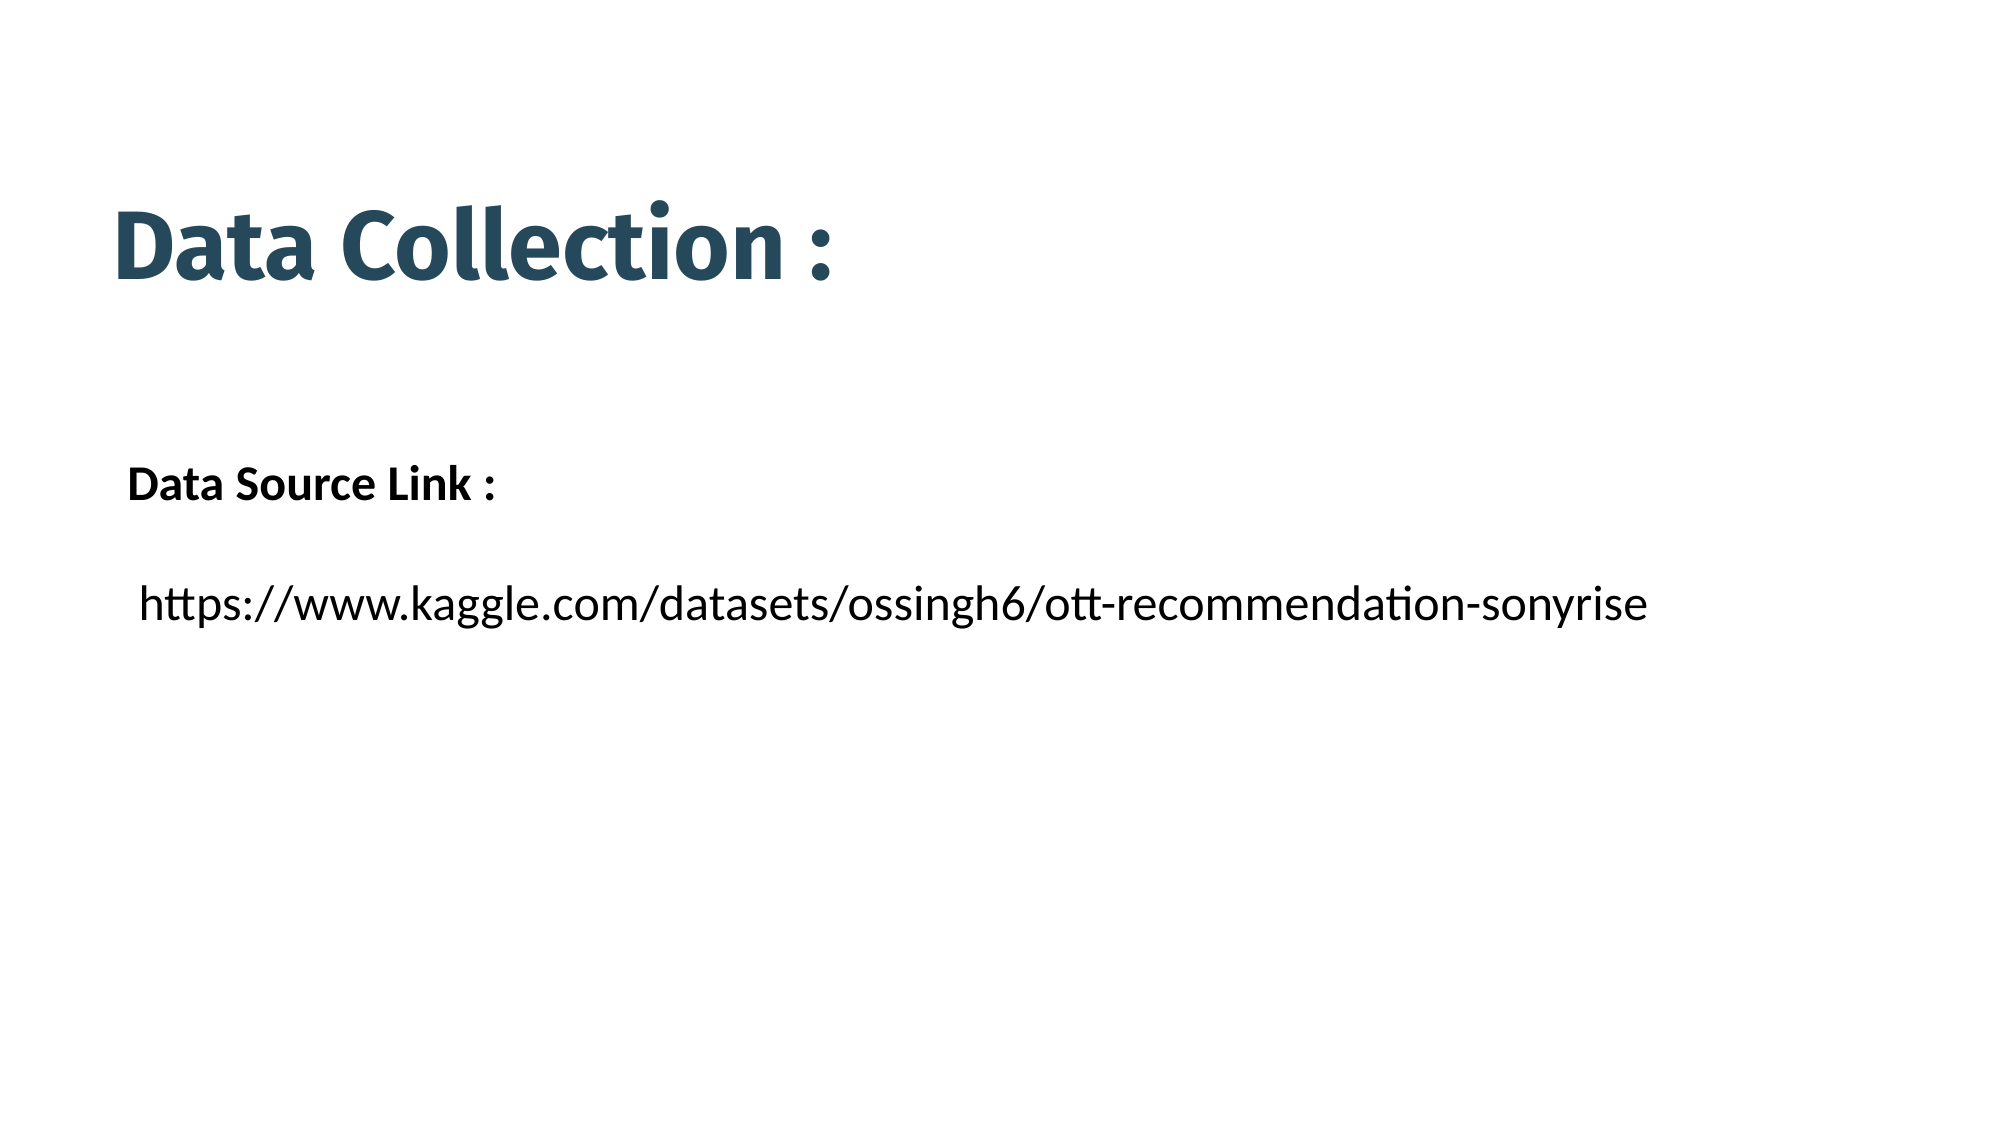

Data Collection :
Data Source Link :

 https://www.kaggle.com/datasets/ossingh6/ott-recommendation-sonyrise